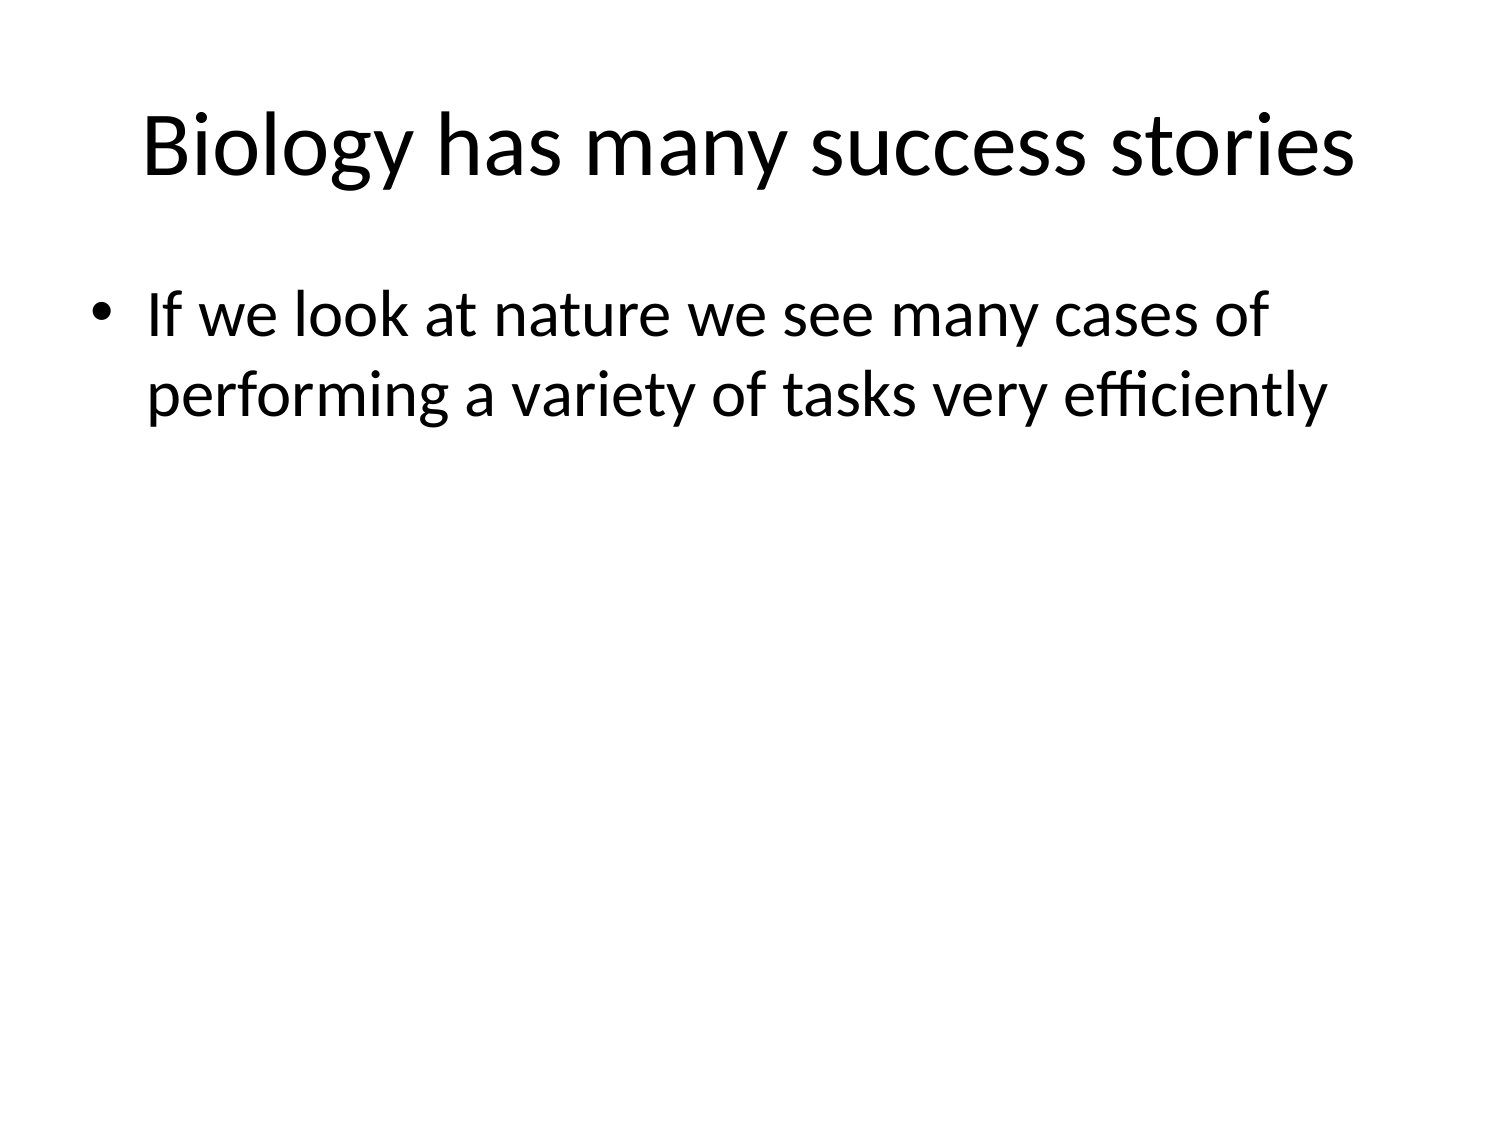

# Biology has many success stories
If we look at nature we see many cases of performing a variety of tasks very efficiently